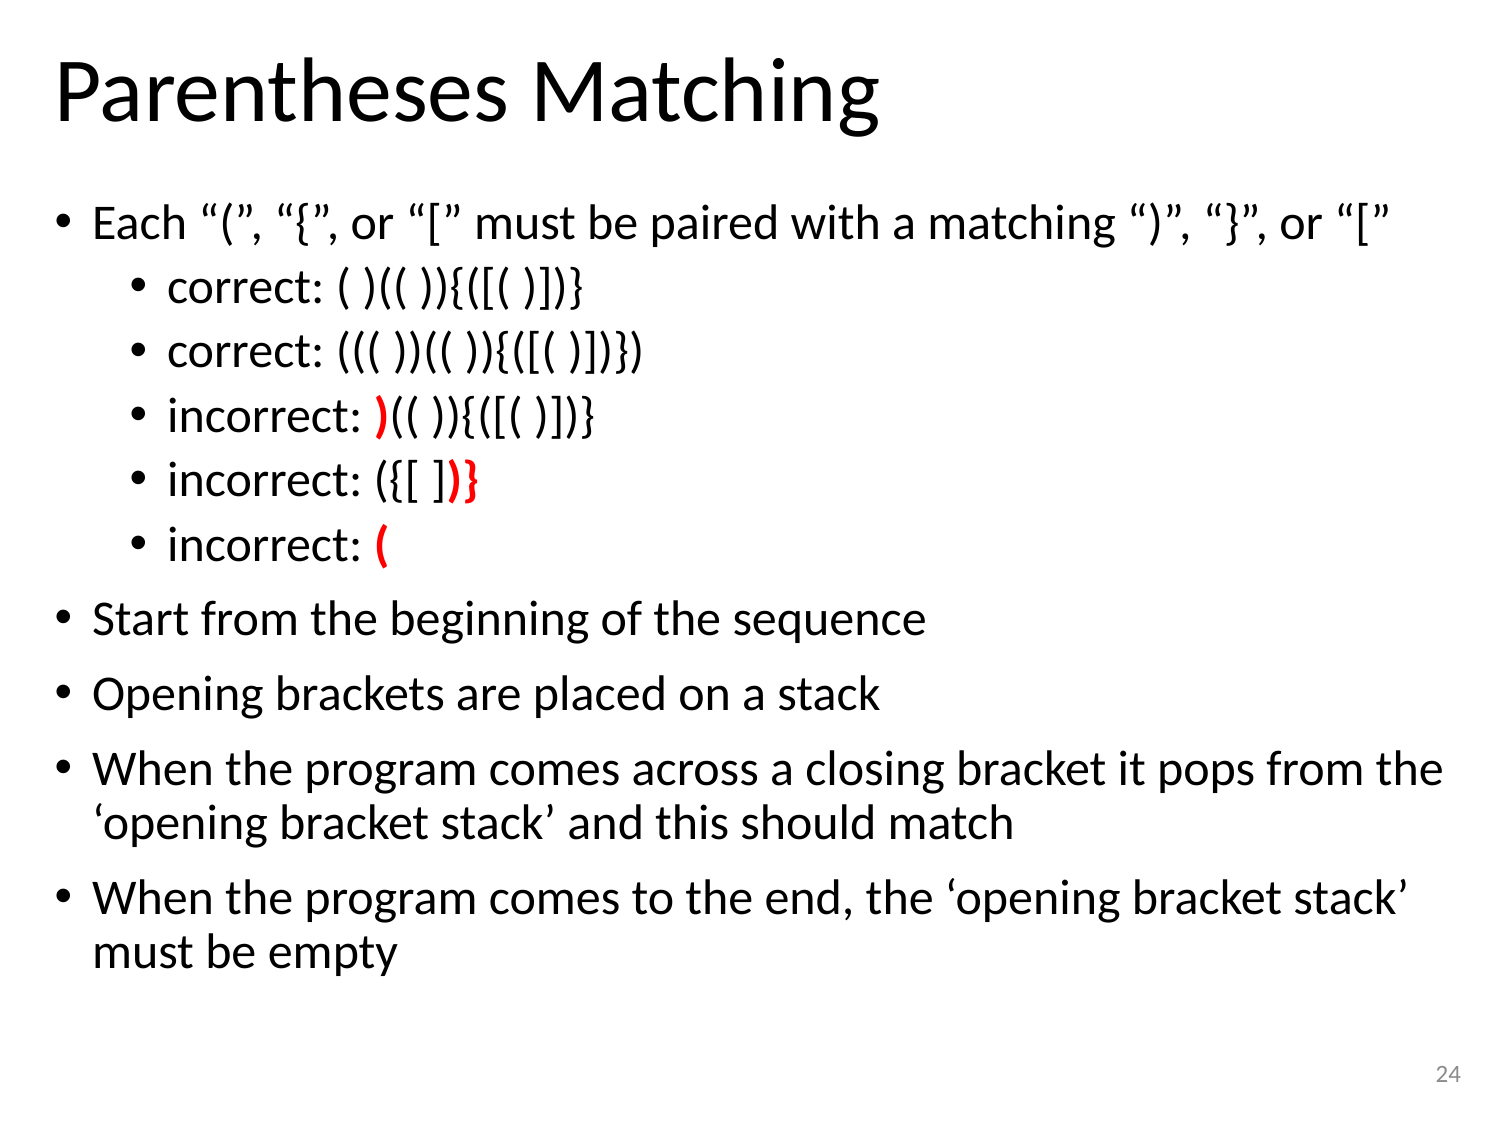

# Parentheses Matching
Each “(”, “{”, or “[” must be paired with a matching “)”, “}”, or “[”
correct: ( )(( )){([( )])}
correct: ((( ))(( )){([( )])})
incorrect: )(( )){([( )])}
incorrect: ({[ ])}
incorrect: (
Start from the beginning of the sequence
Opening brackets are placed on a stack
When the program comes across a closing bracket it pops from the ‘opening bracket stack’ and this should match
When the program comes to the end, the ‘opening bracket stack’ must be empty

24